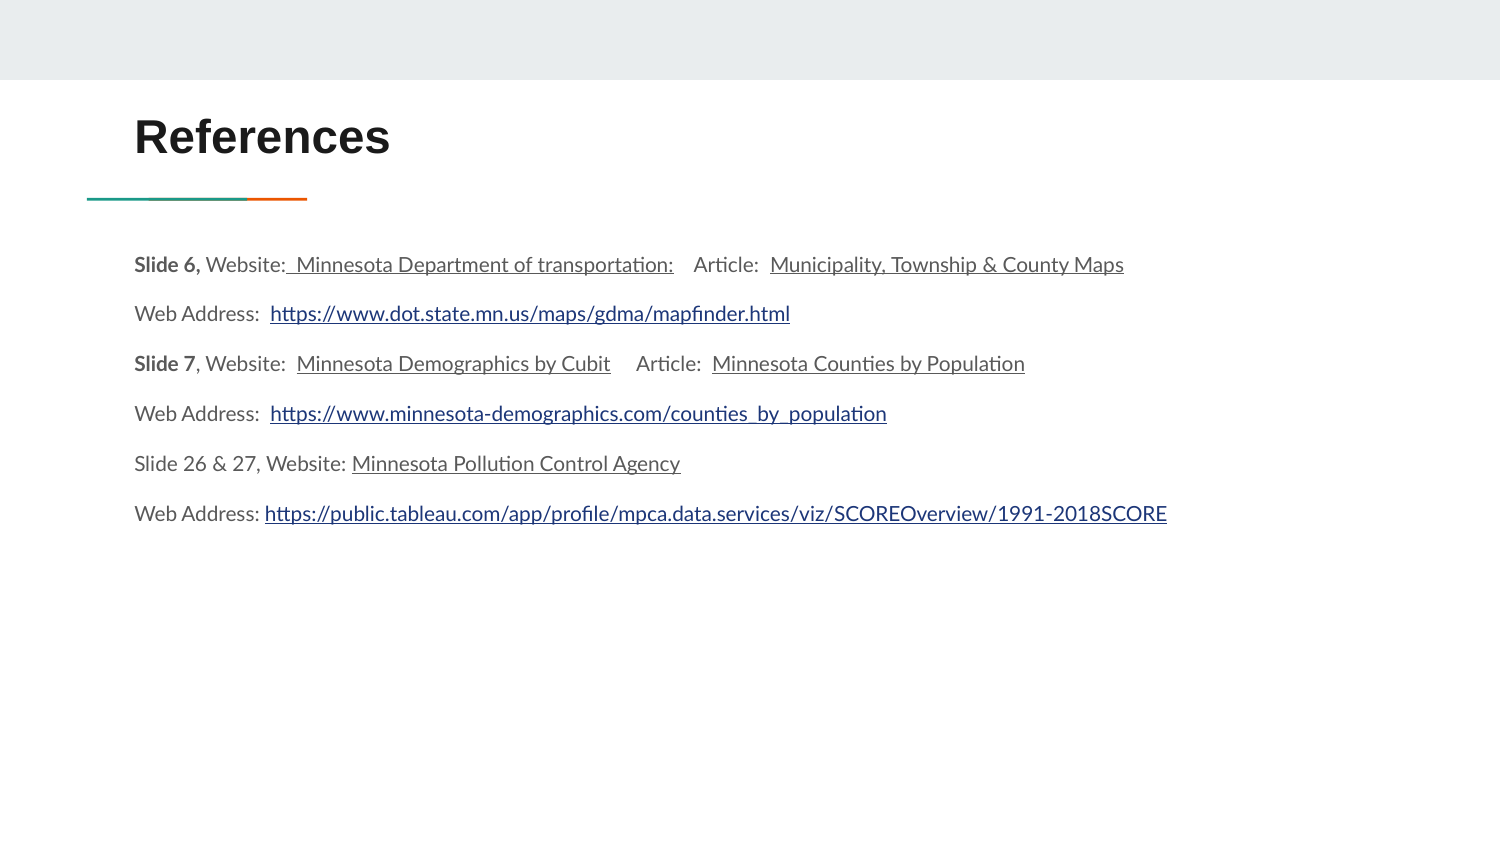

# References
Slide 6, Website:  Minnesota Department of transportation:    Article:  Municipality, Township & County Maps
Web Address:  https://www.dot.state.mn.us/maps/gdma/mapfinder.html
Slide 7, Website:  Minnesota Demographics by Cubit     Article:  Minnesota Counties by Population
Web Address:  https://www.minnesota-demographics.com/counties_by_population
Slide 26 & 27, Website: Minnesota Pollution Control Agency
Web Address: https://public.tableau.com/app/profile/mpca.data.services/viz/SCOREOverview/1991-2018SCORE